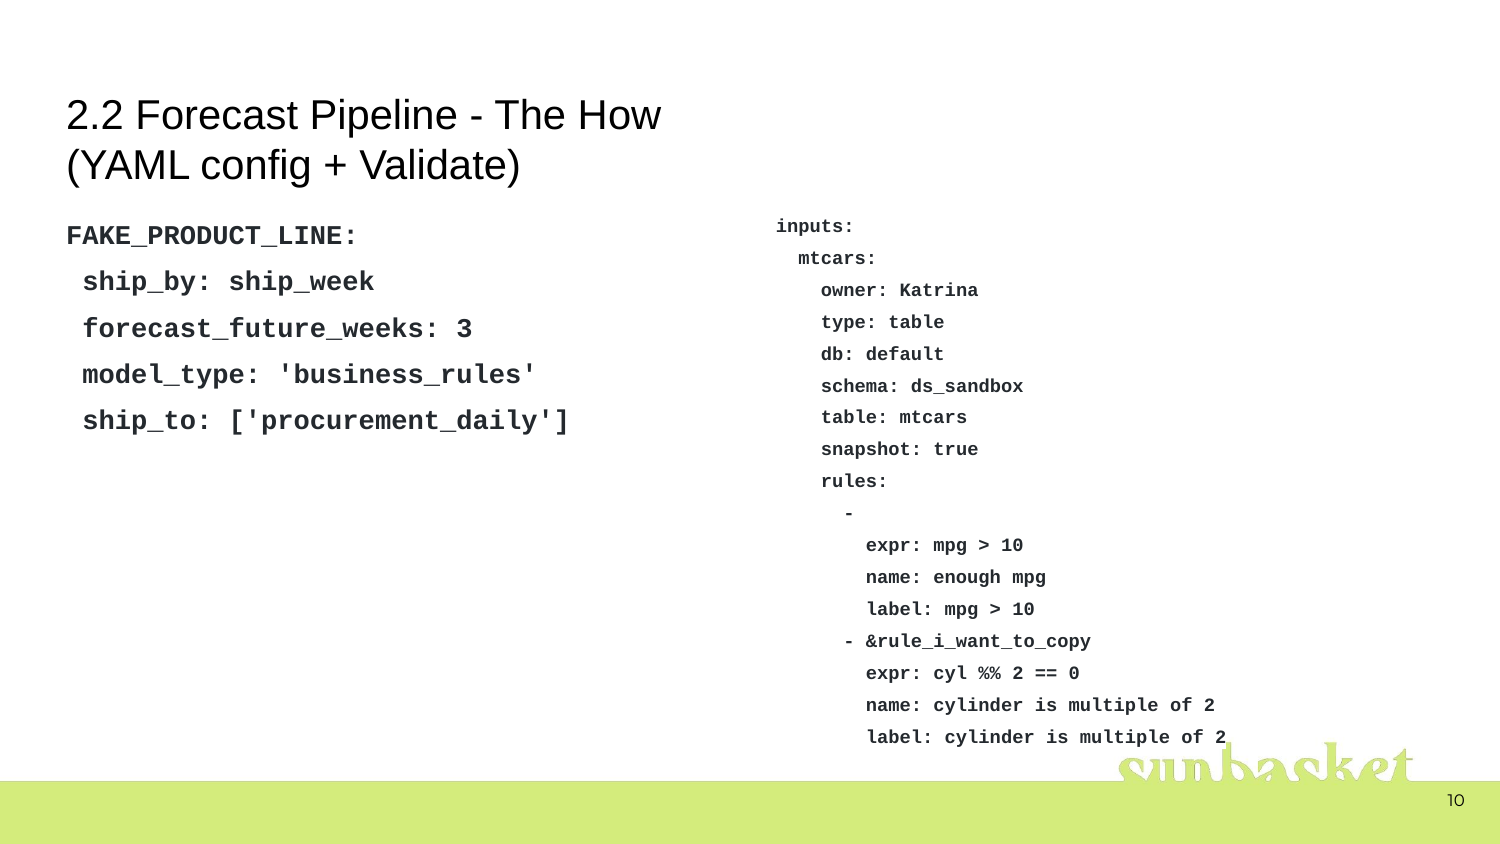

# 2.2 Forecast Pipeline - The How (YAML config + Validate)
FAKE_PRODUCT_LINE:
 ship_by: ship_week
 forecast_future_weeks: 3
 model_type: 'business_rules'
 ship_to: ['procurement_daily']

 inputs:
   mtcars:
     owner: Katrina
     type: table
     db: default
     schema: ds_sandbox
     table: mtcars
     snapshot: true
     rules:
       -
         expr: mpg > 10
         name: enough mpg
         label: mpg > 10
       - &rule_i_want_to_copy
         expr: cyl %% 2 == 0
         name: cylinder is multiple of 2
         label: cylinder is multiple of 2

10